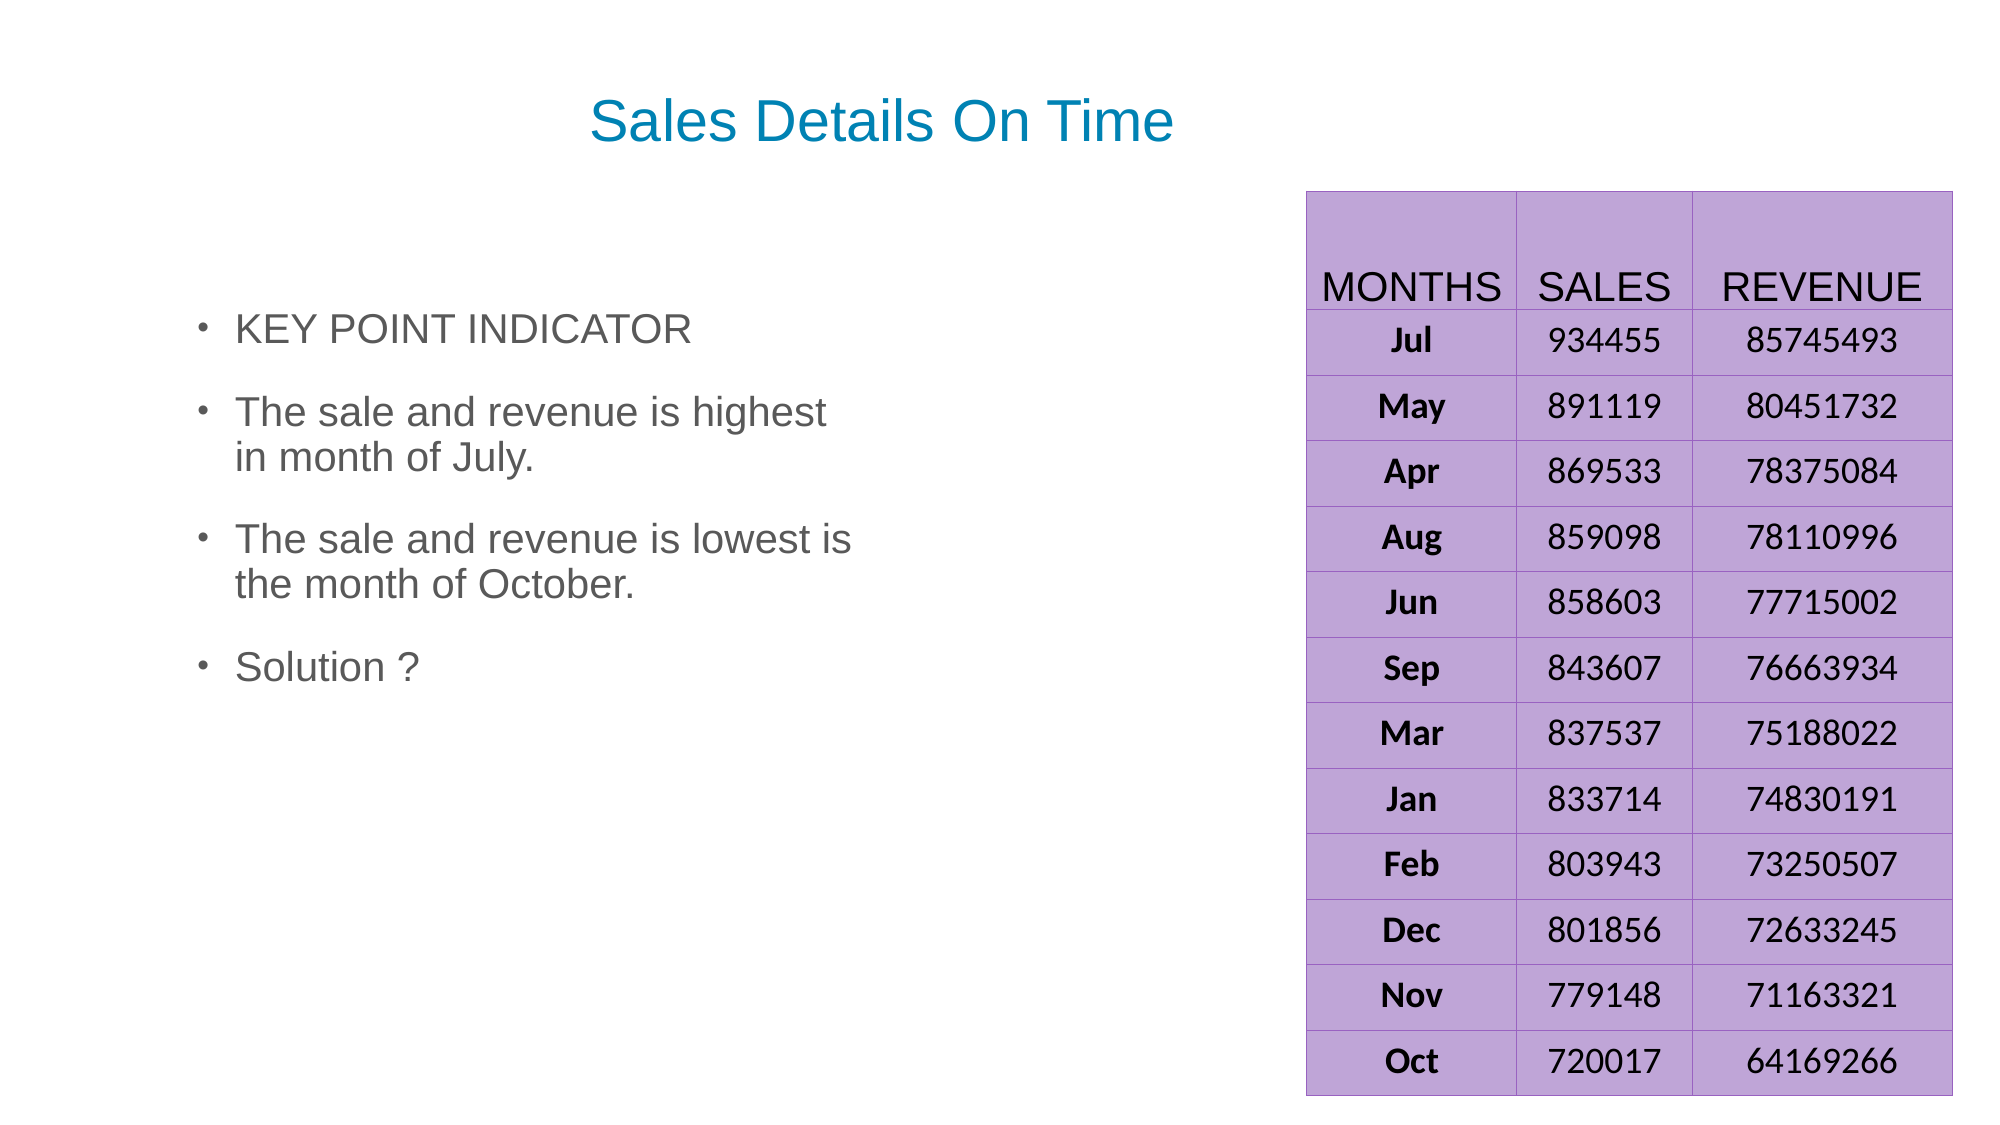

# Sales Details On Time
| MONTHS | SALES | REVENUE |
| --- | --- | --- |
| Jul | 934455 | 85745493 |
| May | 891119 | 80451732 |
| Apr | 869533 | 78375084 |
| Aug | 859098 | 78110996 |
| Jun | 858603 | 77715002 |
| Sep | 843607 | 76663934 |
| Mar | 837537 | 75188022 |
| Jan | 833714 | 74830191 |
| Feb | 803943 | 73250507 |
| Dec | 801856 | 72633245 |
| Nov | 779148 | 71163321 |
| Oct | 720017 | 64169266 |
KEY POINT INDICATOR
The sale and revenue is highest in month of July.
The sale and revenue is lowest is the month of October.
Solution ?